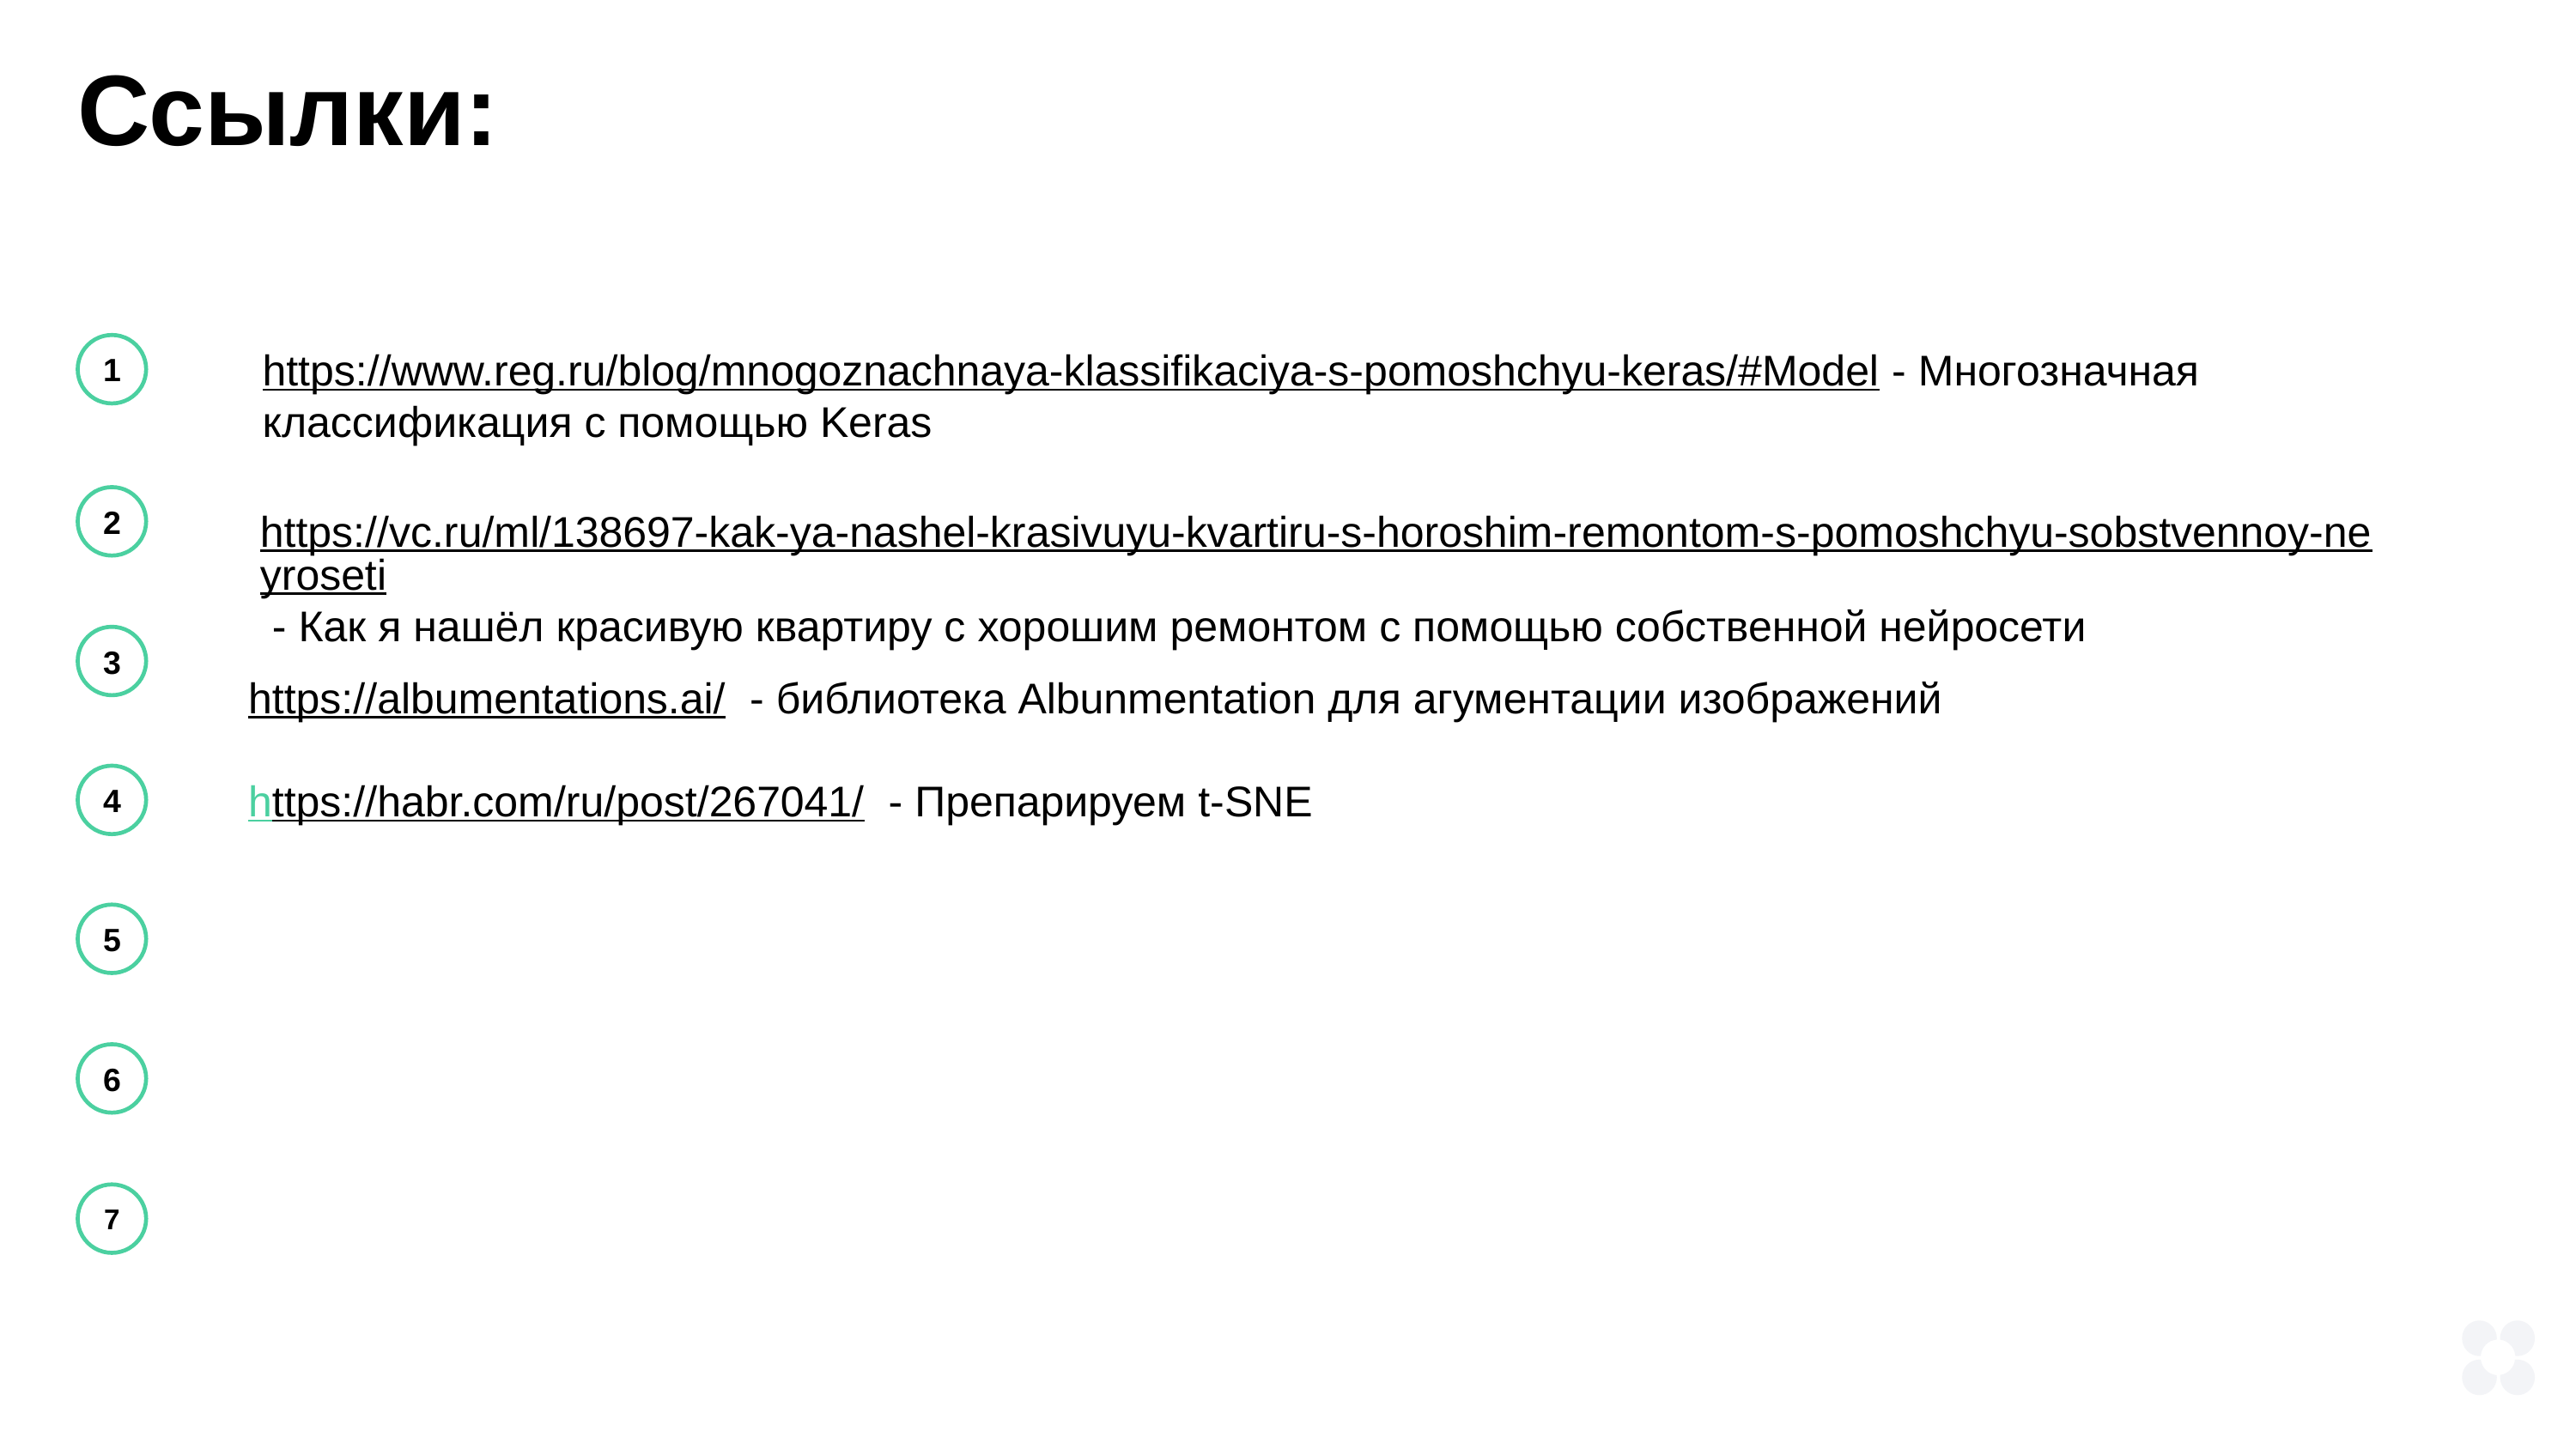

Ссылки:

https://www.reg.ru/blog/mnogoznachnaya-klassifikaciya-s-pomoshchyu-keras/#Model - Многозначная классификация с помощью Keras
2
1
https://vc.ru/ml/138697-kak-ya-nashel-krasivuyu-kvartiru-s-horoshim-remontom-s-pomoshchyu-sobstvennoy-neyroseti - Как я нашёл красивую квартиру с хорошим ремонтом с помощью собственной нейросети
3
https://albumentations.ai/  - библиотека Albunmentation для агументации изображений
https://habr.com/ru/post/267041/  - Препарируем t-SNE
4
5
6
7